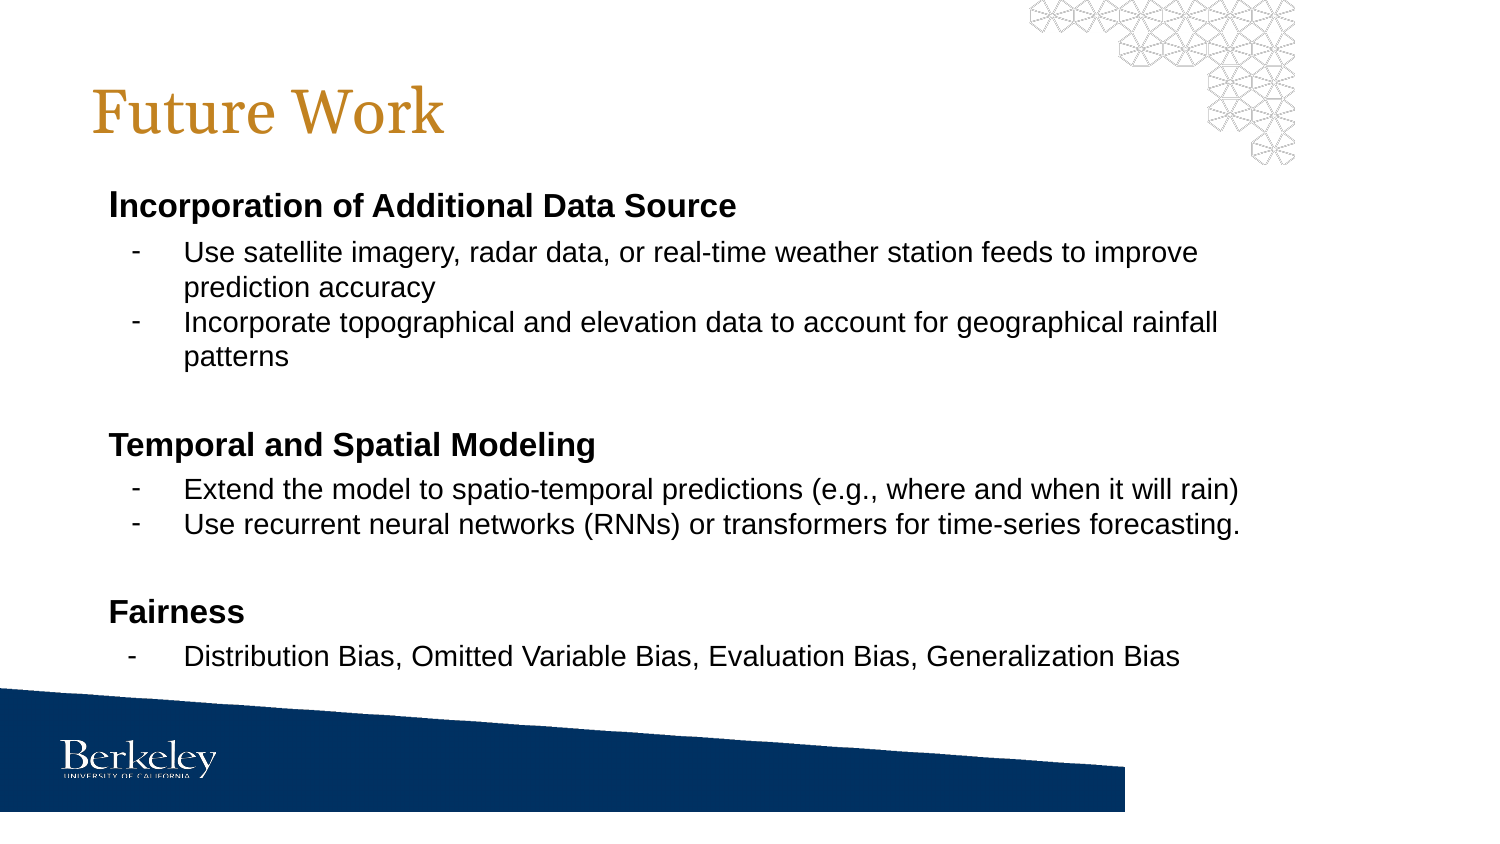

# Future Work
Incorporation of Additional Data Source
Use satellite imagery, radar data, or real-time weather station feeds to improve prediction accuracy
Incorporate topographical and elevation data to account for geographical rainfall patterns

Temporal and Spatial Modeling
Extend the model to spatio-temporal predictions (e.g., where and when it will rain)
Use recurrent neural networks (RNNs) or transformers for time-series forecasting.

Fairness
Distribution Bias, Omitted Variable Bias, Evaluation Bias, Generalization Bias